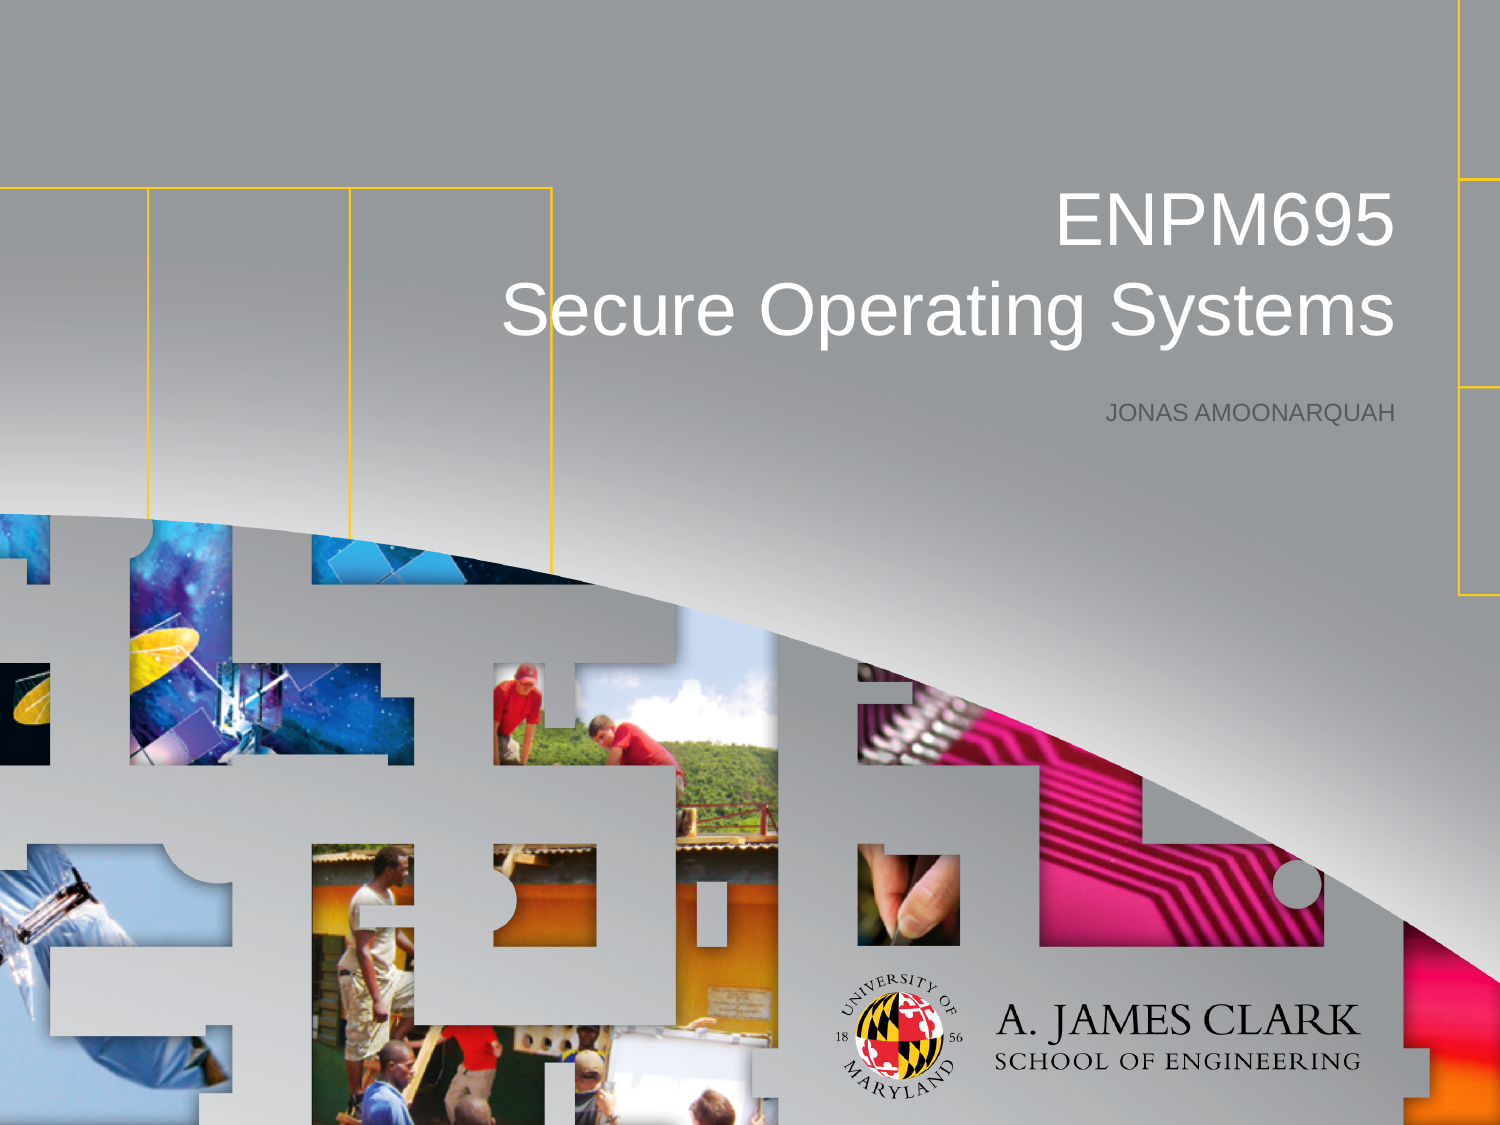

# ENPM695 Secure Operating Systems
Jonas Amoonarquah